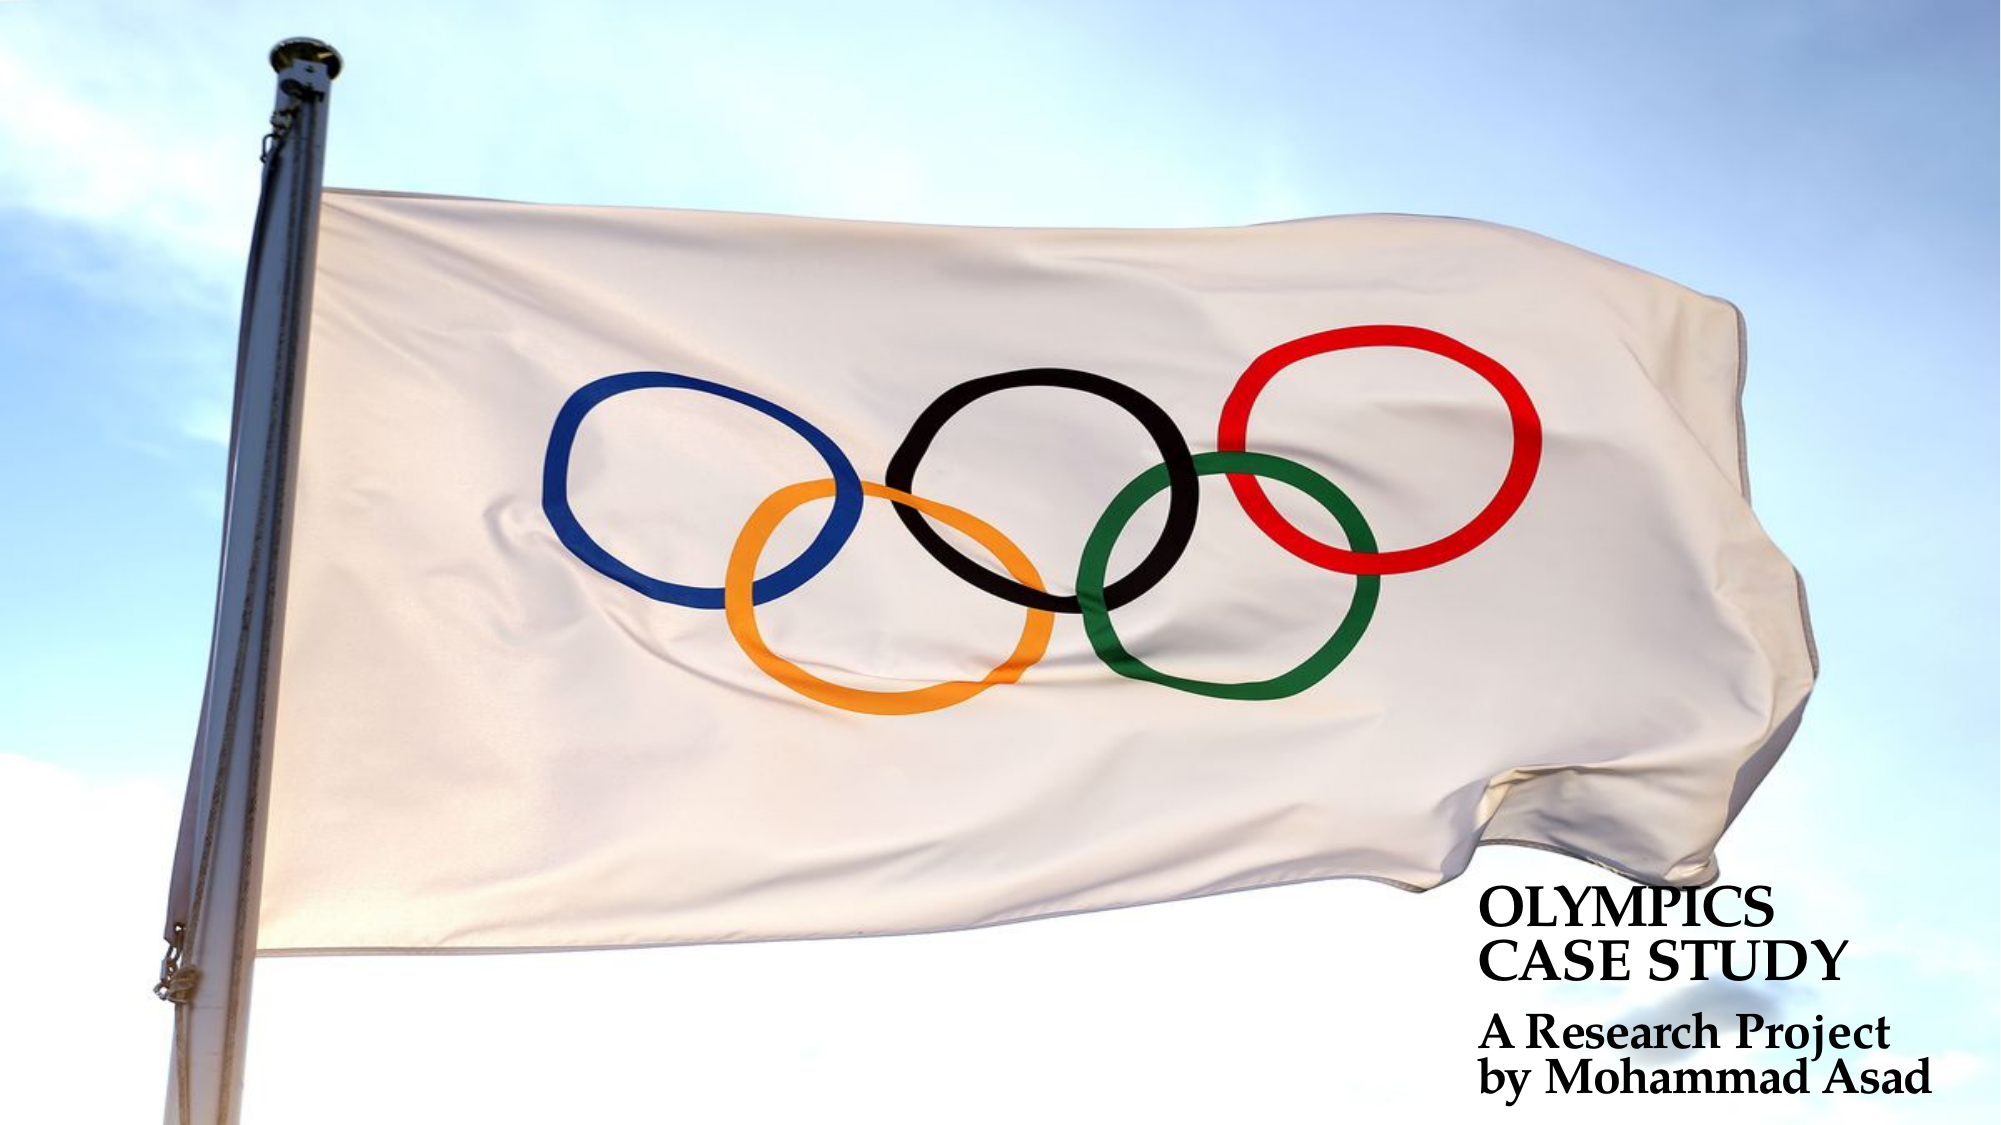

OLYMPICS  CASE STUDY
A Research Project  by Mohammad Asad